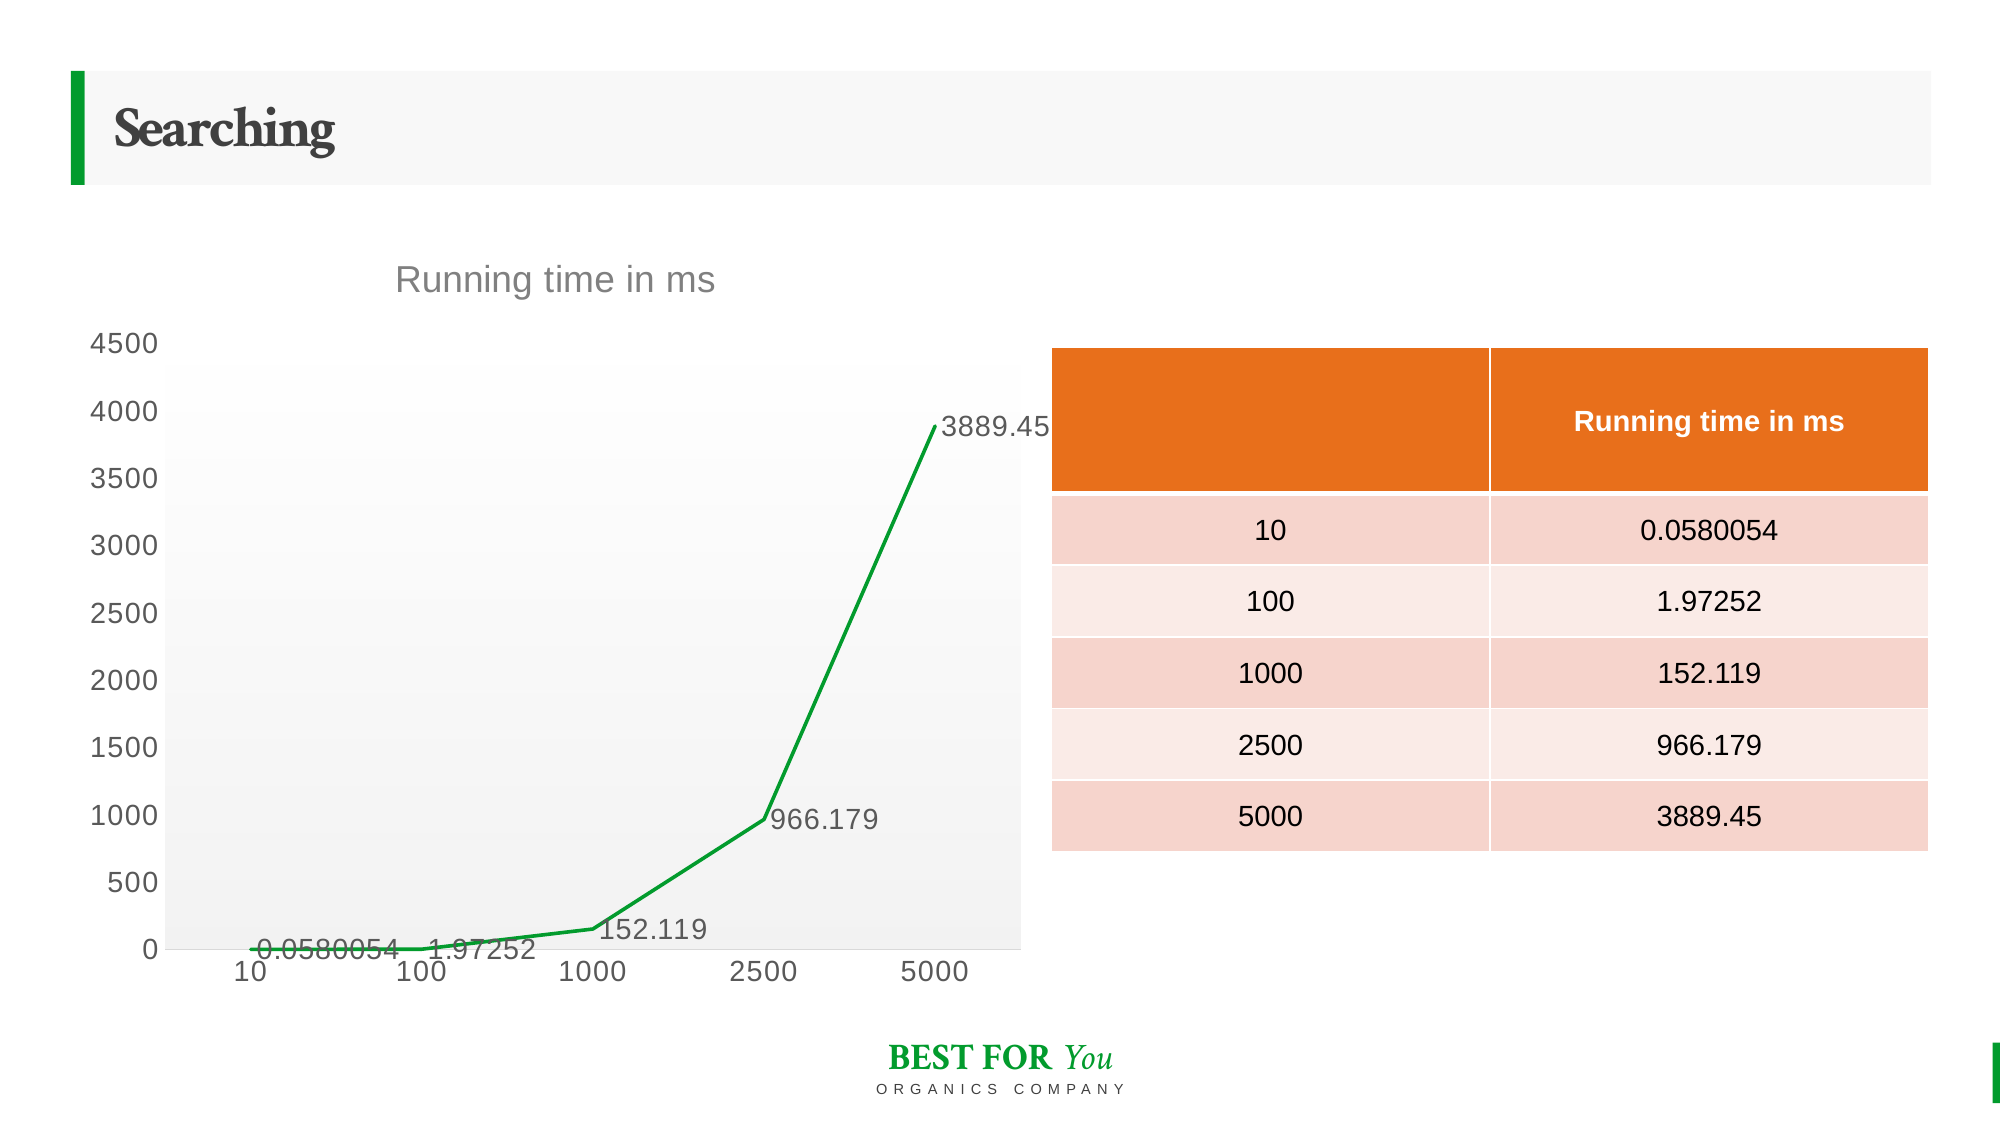

# Searching

### Chart: Running time in ms

| Category | random_searching(), then remove one and then searching (ms) |
|---|---|
| 10 | 0.0580054 |
| 100 | 1.97252 |
| 1000 | 152.119 |
| 2500 | 966.179 |
| 5000 | 3889.45 |
|  | Running time in ms |
| --- | --- |
| 10 | 0.0580054 |
| 100 | 1.97252 |
| 1000 | 152.119 |
| 2500 | 966.179 |
| 5000 | 3889.45 |